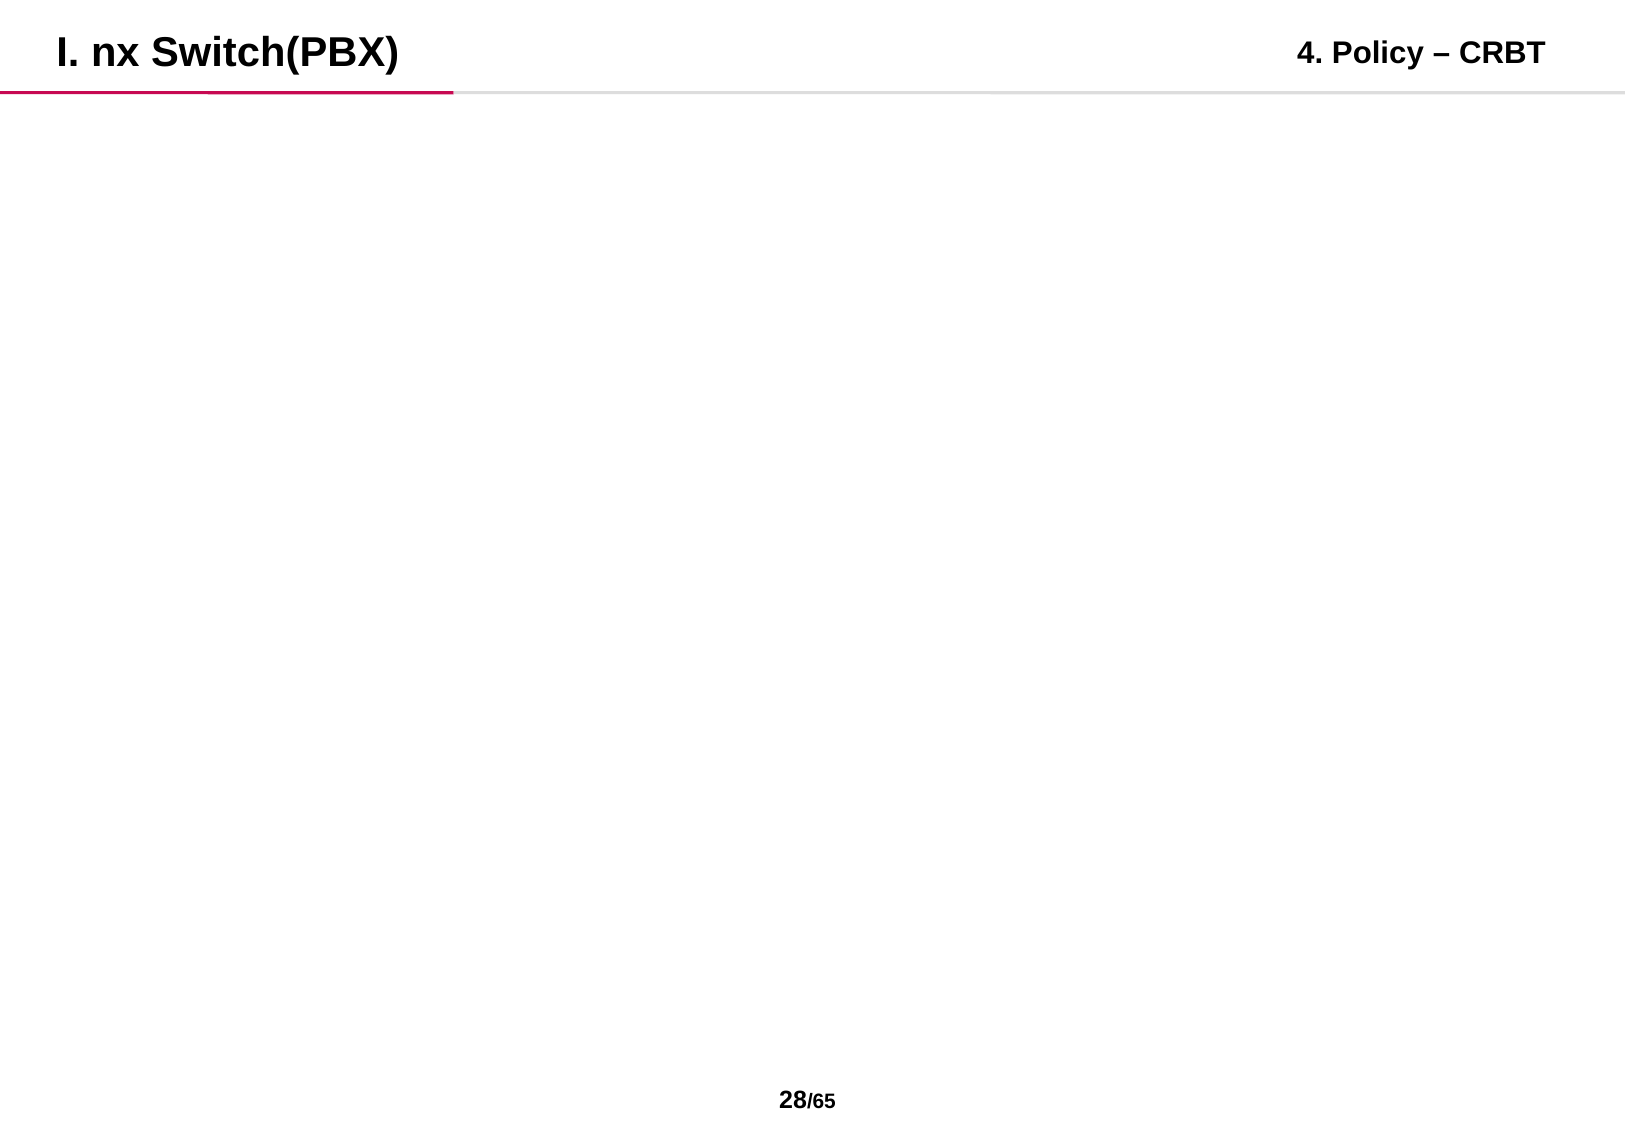

I. nx Switch(PBX)
4. Policy – CRBT
28/65